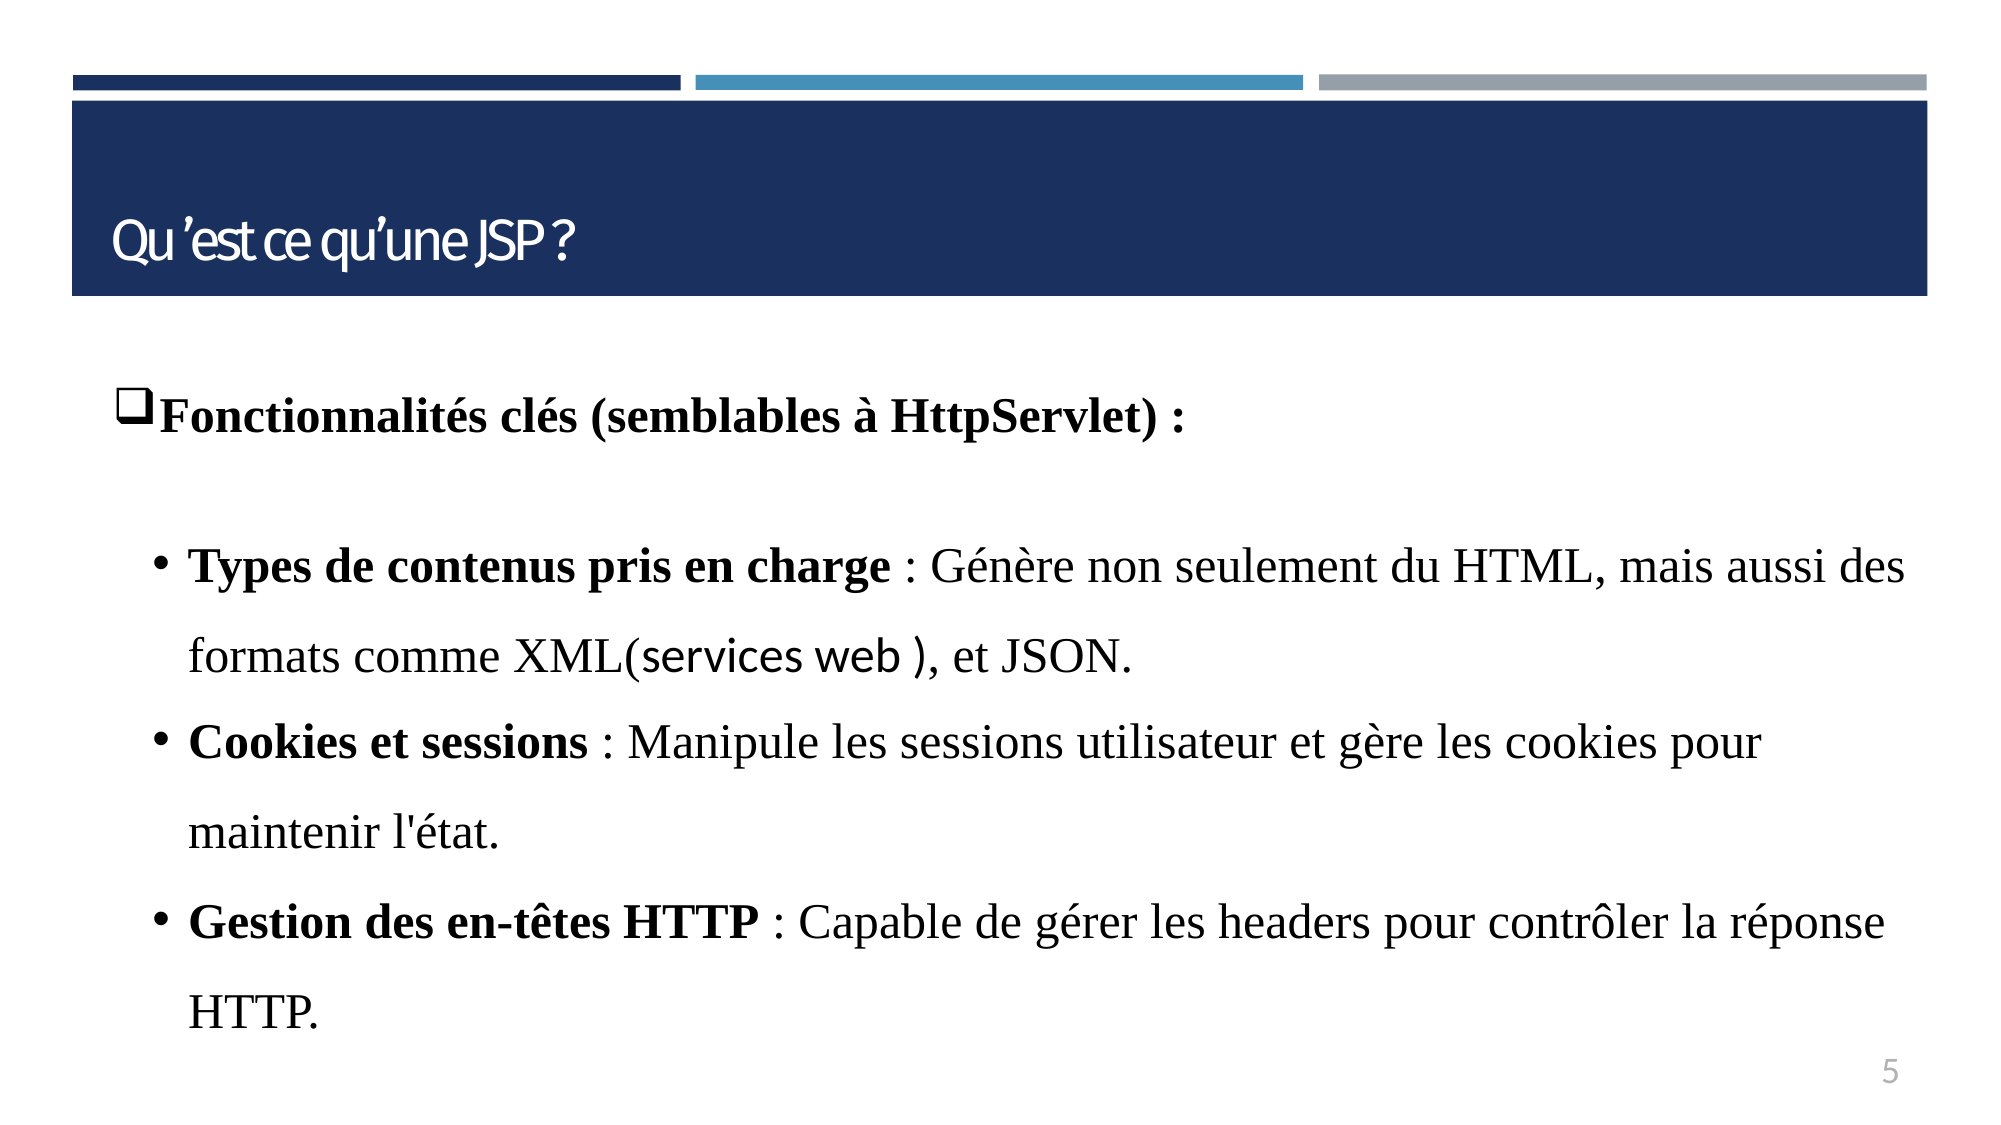

Qu ’est ce qu’une JSP ?

Fonctionnalités clés (semblables à HttpServlet) :

Types de contenus pris en charge : Génère non seulement du HTML, mais aussi des formats comme XML(services web ), et JSON.
Cookies et sessions : Manipule les sessions utilisateur et gère les cookies pour maintenir l'état.
Gestion des en-têtes HTTP : Capable de gérer les headers pour contrôler la réponse HTTP.
5